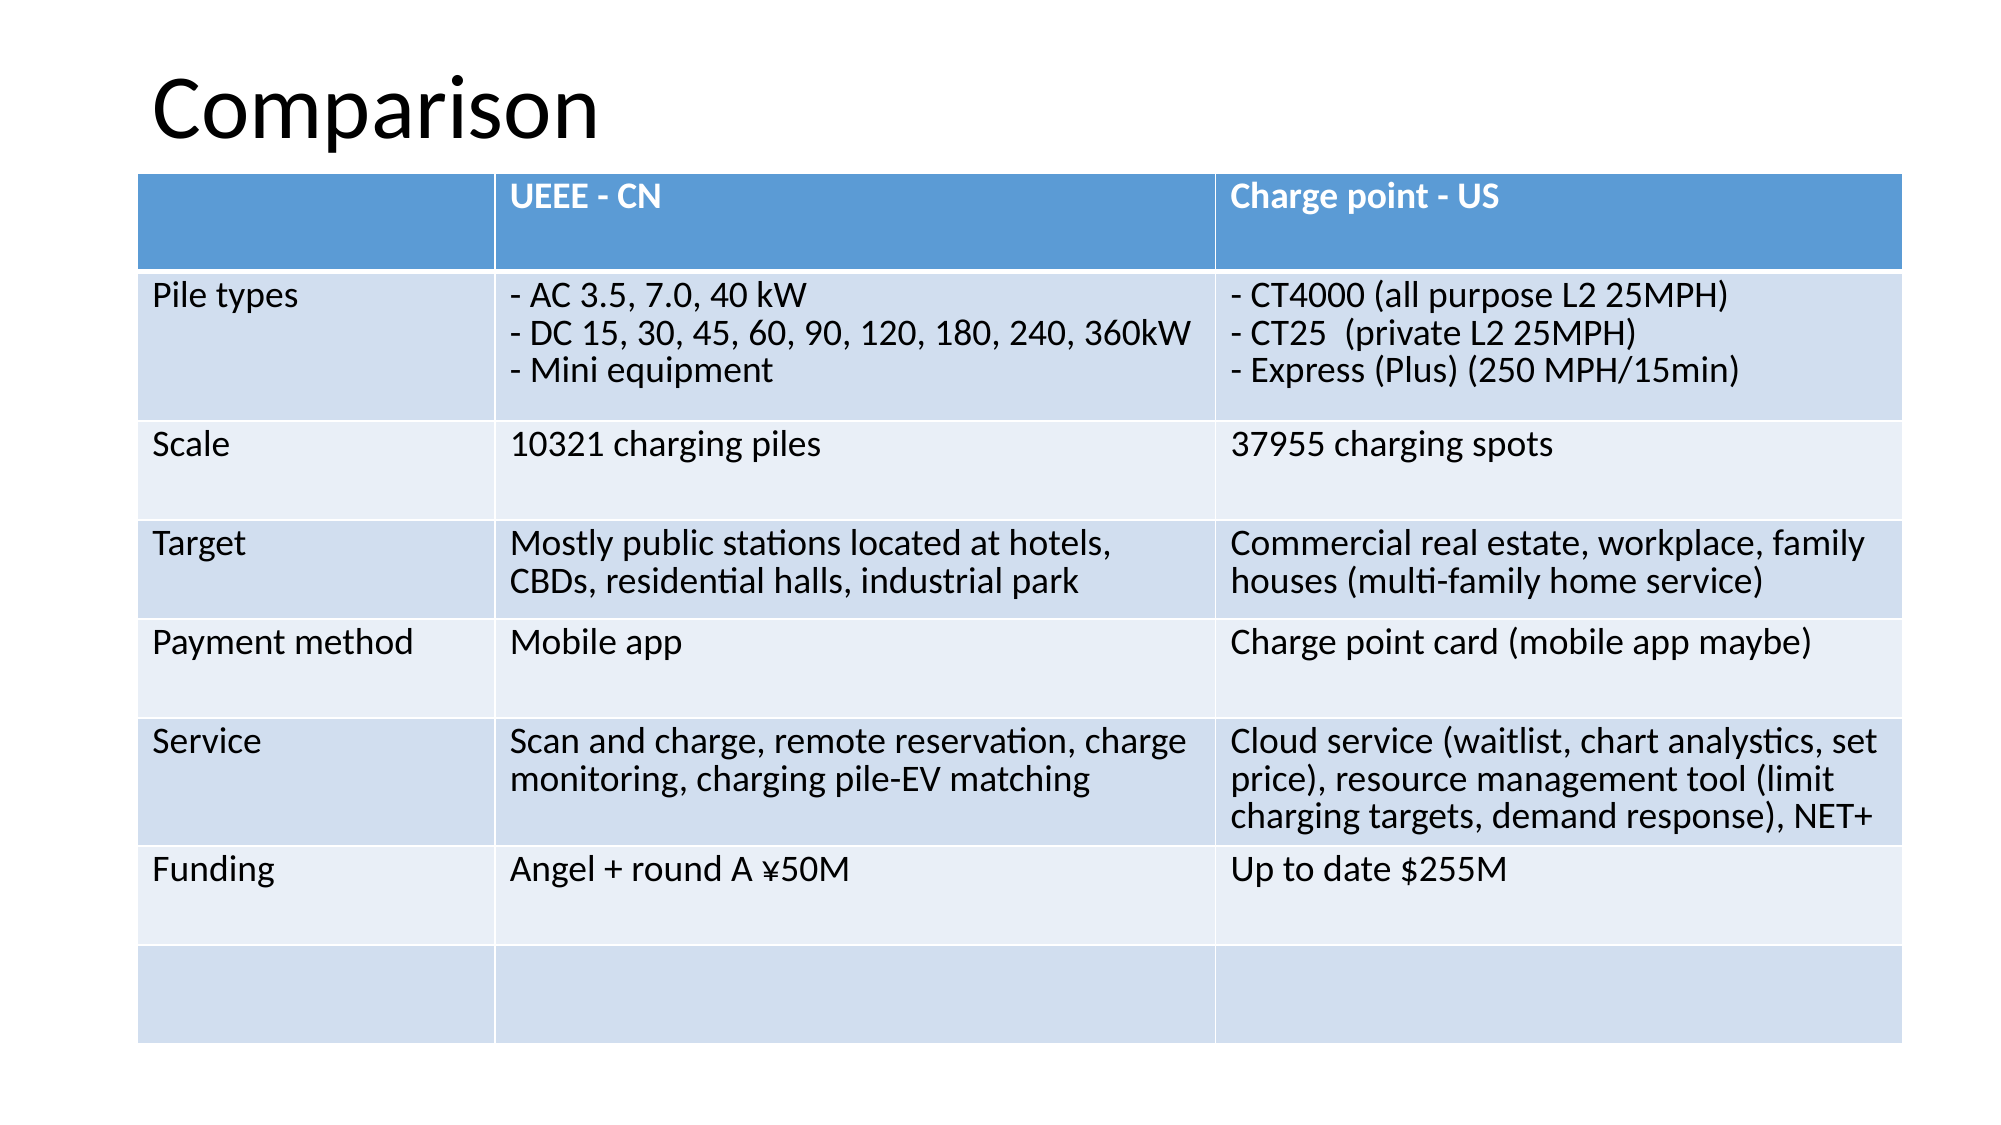

# Comparison
|  | UEEE - CN | Charge point - US |
| --- | --- | --- |
| Pile types | - AC 3.5, 7.0, 40 kW - DC 15, 30, 45, 60, 90, 120, 180, 240, 360kW - Mini equipment | - CT4000 (all purpose L2 25MPH) - CT25 (private L2 25MPH) - Express (Plus) (250 MPH/15min) |
| Scale | 10321 charging piles | 37955 charging spots |
| Target | Mostly public stations located at hotels, CBDs, residential halls, industrial park | Commercial real estate, workplace, family houses (multi-family home service) |
| Payment method | Mobile app | Charge point card (mobile app maybe) |
| Service | Scan and charge, remote reservation, charge monitoring, charging pile-EV matching | Cloud service (waitlist, chart analystics, set price), resource management tool (limit charging targets, demand response), NET+ |
| Funding | Angel + round A ¥50M | Up to date $255M |
|  |  |  |